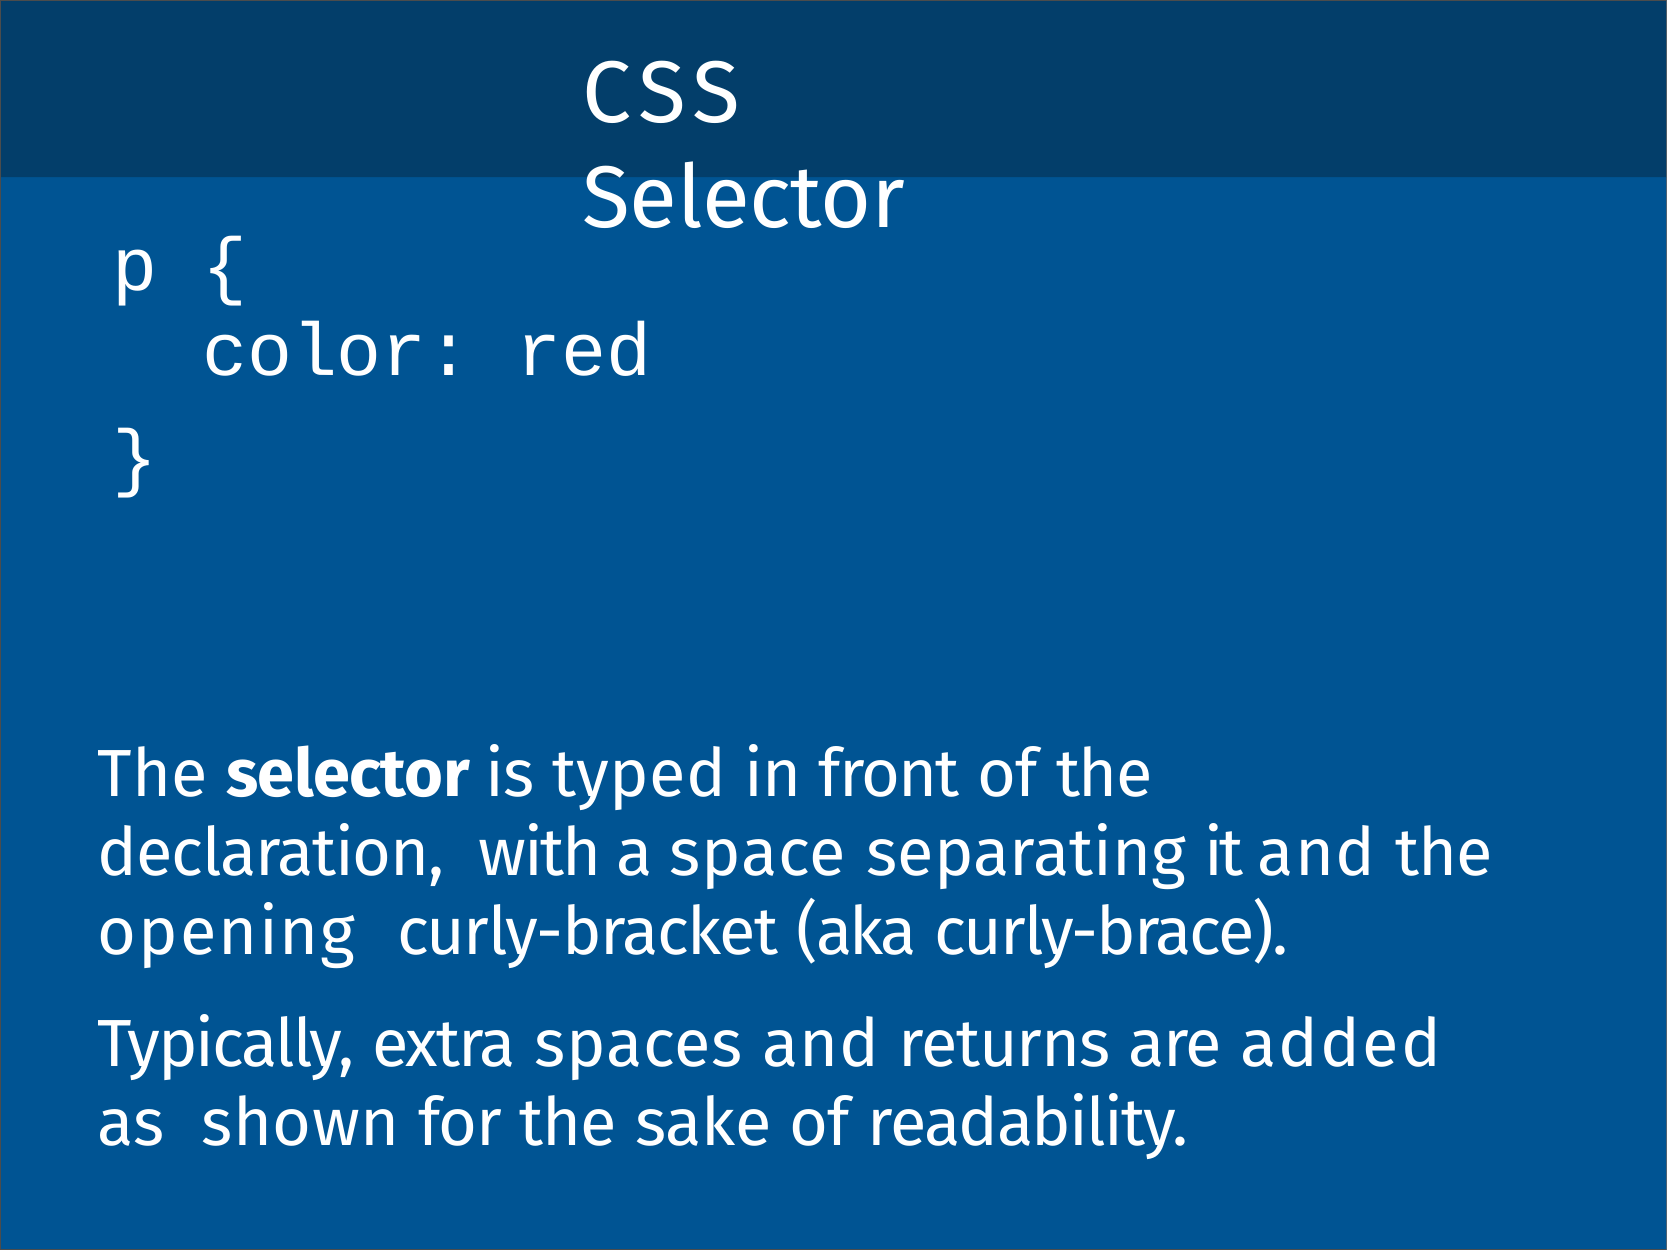

# CSS Selector

p {
color: red
}
The selector is typed in front of the declaration,  with a space separating it and the opening  curly-bracket (aka curly-brace).
Typically, extra spaces and returns are added as  shown for the sake of readability.